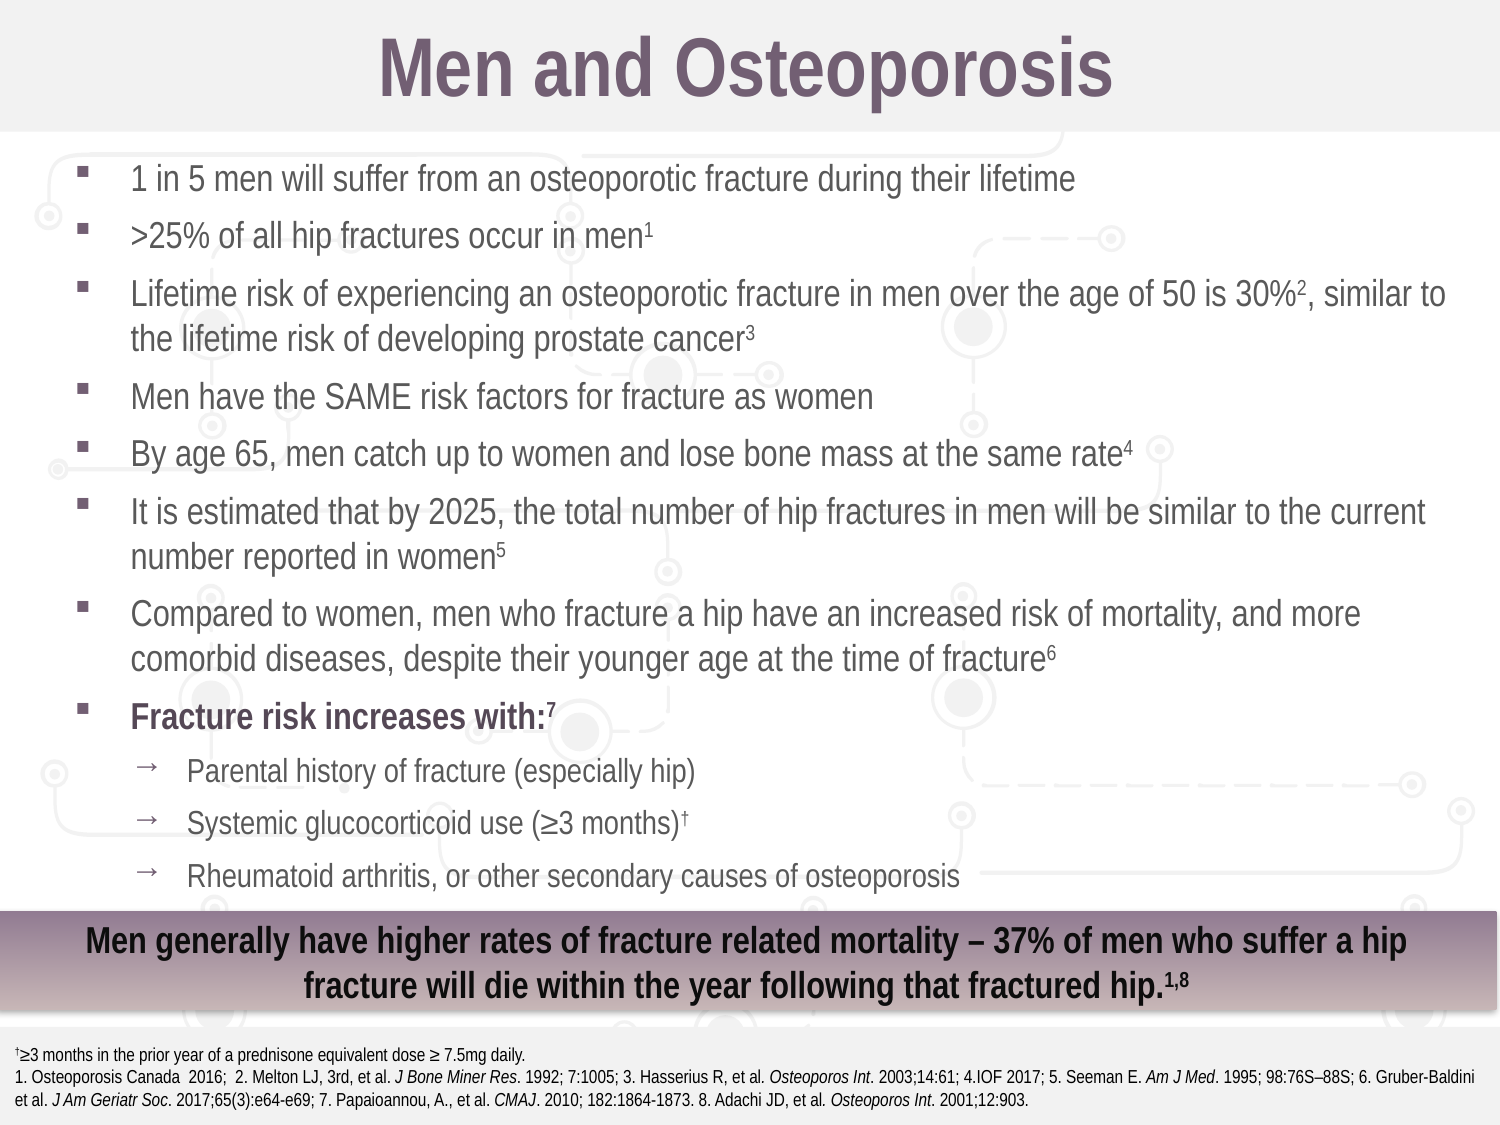

# Men and Osteoporosis
1 in 5 men will suffer from an osteoporotic fracture during their lifetime
>25% of all hip fractures occur in men1
Lifetime risk of experiencing an osteoporotic fracture in men over the age of 50 is 30%2, similar to the lifetime risk of developing prostate cancer3
Men have the SAME risk factors for fracture as women
By age 65, men catch up to women and lose bone mass at the same rate4
It is estimated that by 2025, the total number of hip fractures in men will be similar to the current number reported in women5
Compared to women, men who fracture a hip have an increased risk of mortality, and more comorbid diseases, despite their younger age at the time of fracture6
Fracture risk increases with:7
Parental history of fracture (especially hip)
Systemic glucocorticoid use (≥3 months)†
Rheumatoid arthritis, or other secondary causes of osteoporosis

Men generally have higher rates of fracture related mortality – 37% of men who suffer a hip fracture will die within the year following that fractured hip.1,8
†≥3 months in the prior year of a prednisone equivalent dose ≥ 7.5mg daily.
1. Osteoporosis Canada  2016;  2. Melton LJ, 3rd, et al. J Bone Miner Res. 1992; 7:1005; 3. Hasserius R, et al. Osteoporos Int. 2003;14:61; 4.IOF 2017; 5. Seeman E. Am J Med. 1995; 98:76S–88S; 6. Gruber-Baldini et al. J Am Geriatr Soc. 2017;65(3):e64-e69; 7. Papaioannou, A., et al. CMAJ. 2010; 182:1864-1873. 8. Adachi JD, et al. Osteoporos Int. 2001;12:903.